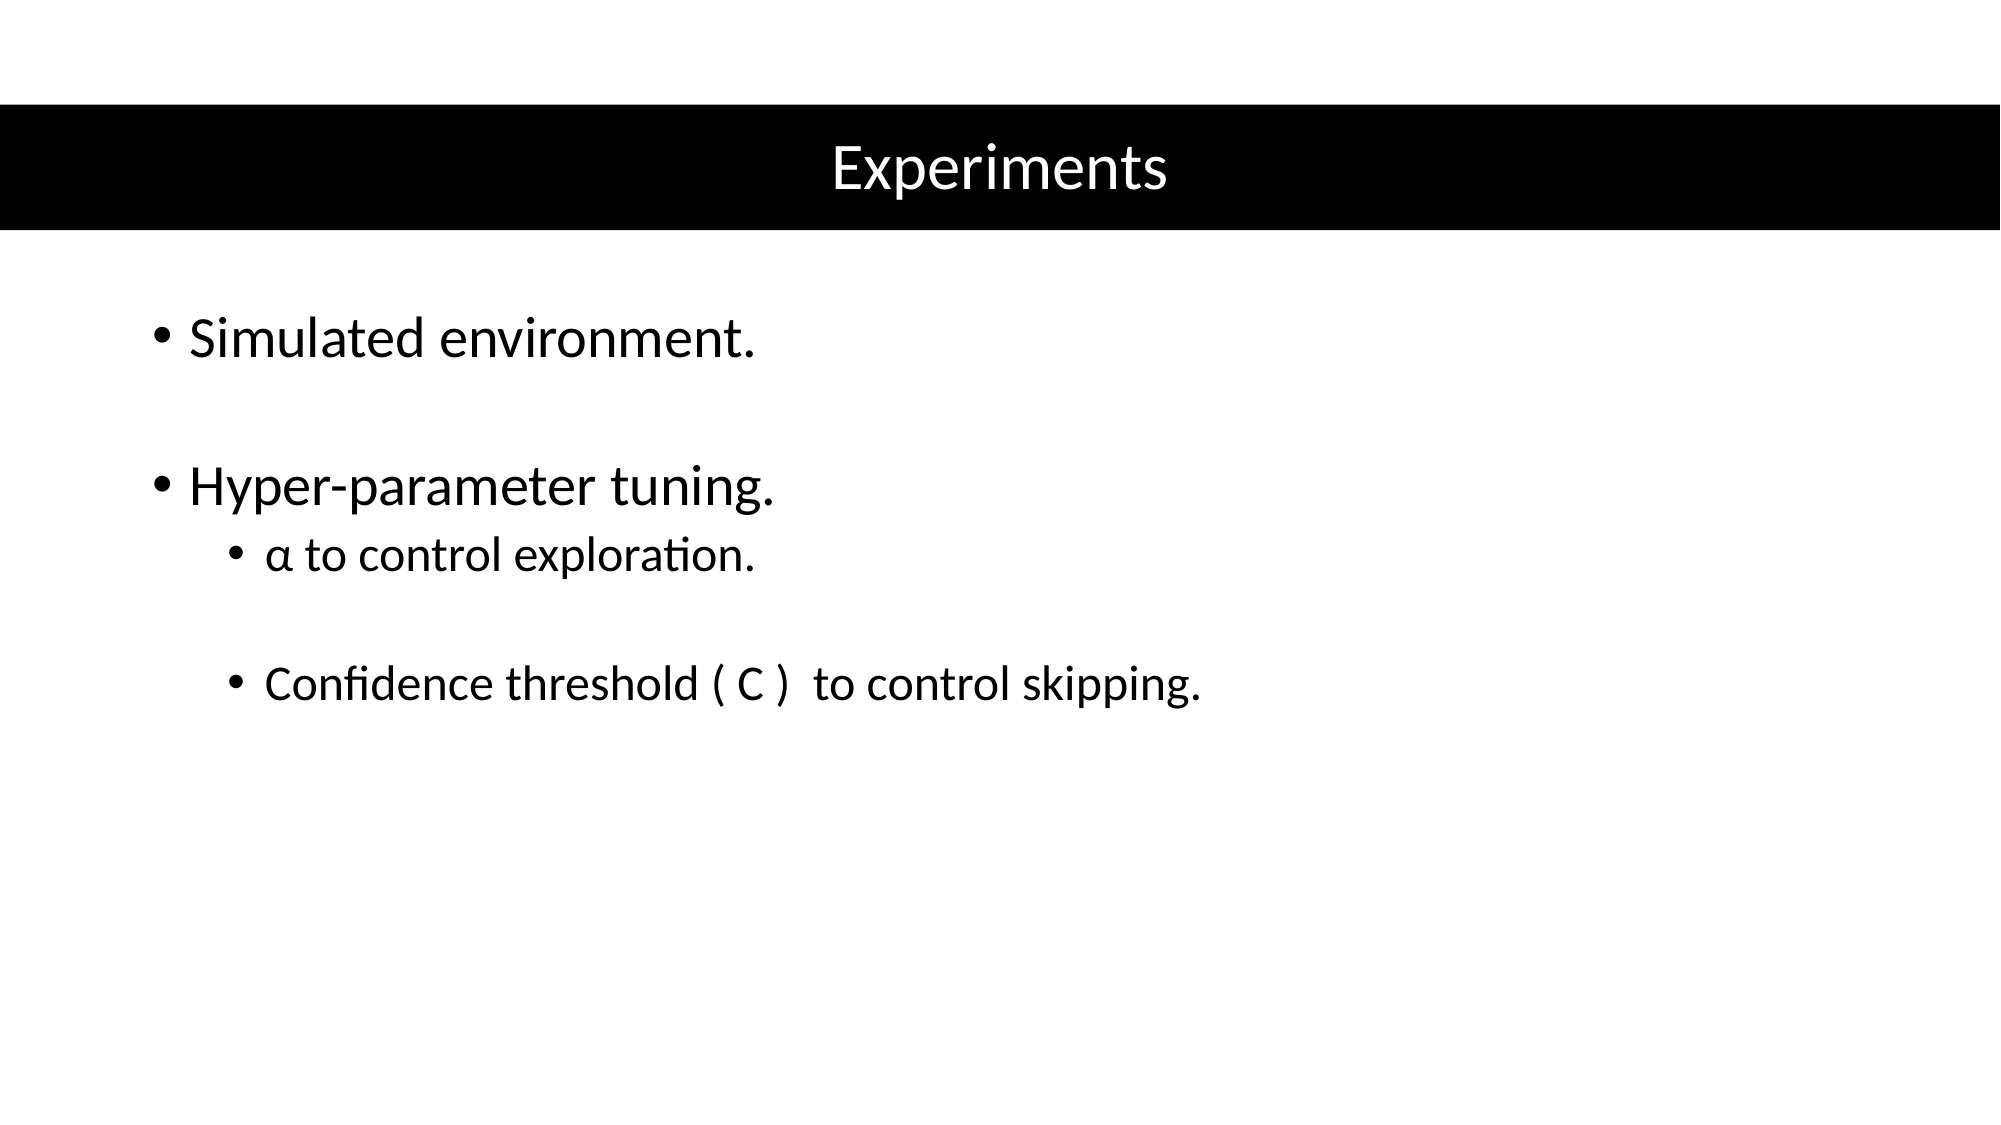

Experiments
Simulated environment.

Hyper-parameter tuning.
α to control exploration.

Confidence threshold ( C )  to control skipping.